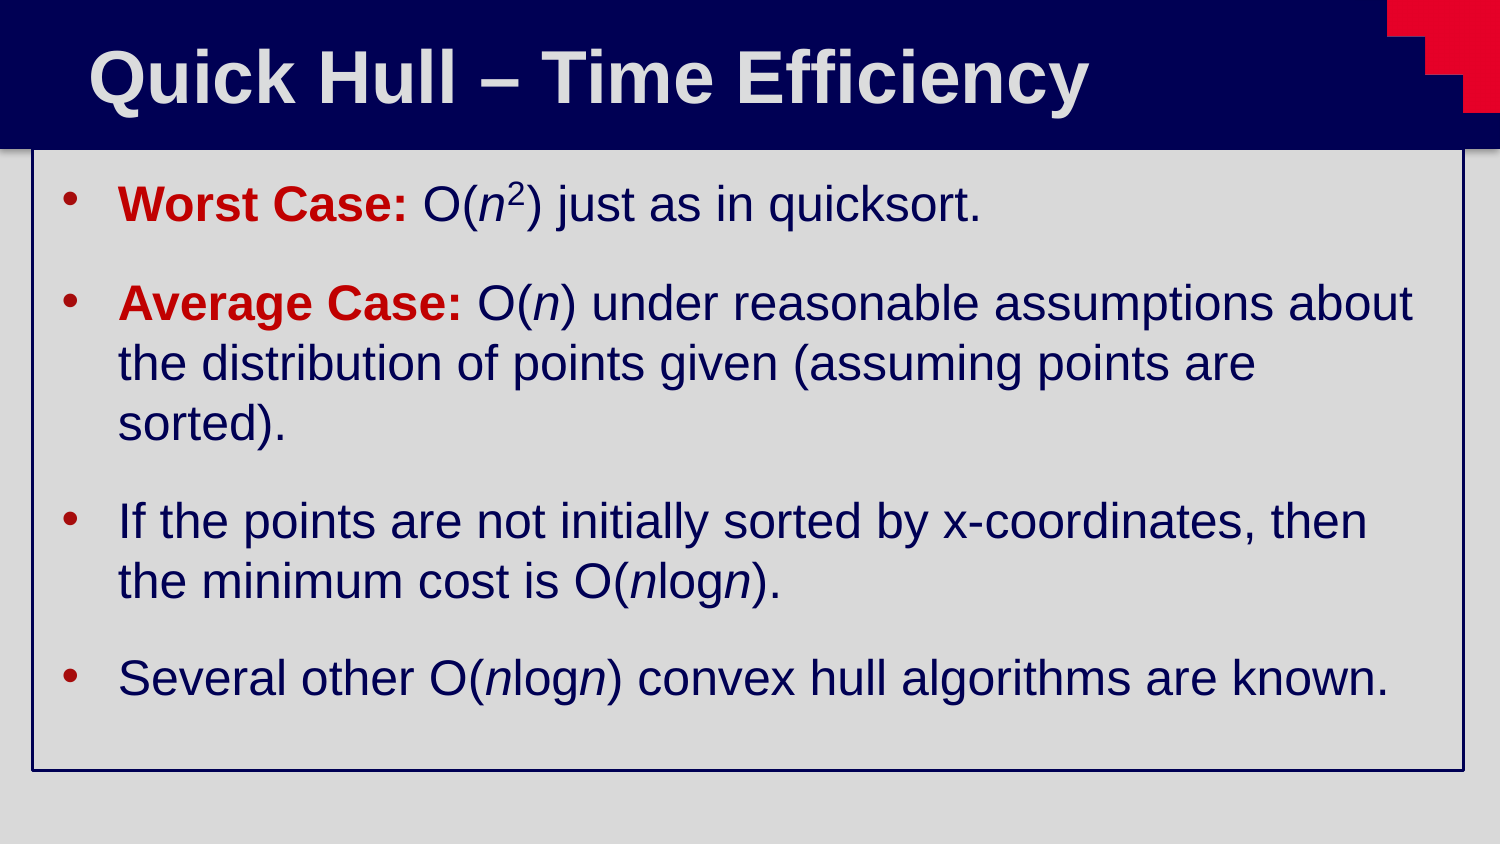

# Quick Hull – Time Efficiency
Worst Case: O(n2) just as in quicksort.
Average Case: O(n) under reasonable assumptions about the distribution of points given (assuming points are sorted).
If the points are not initially sorted by x-coordinates, then the minimum cost is O(nlogn).
Several other O(nlogn) convex hull algorithms are known.